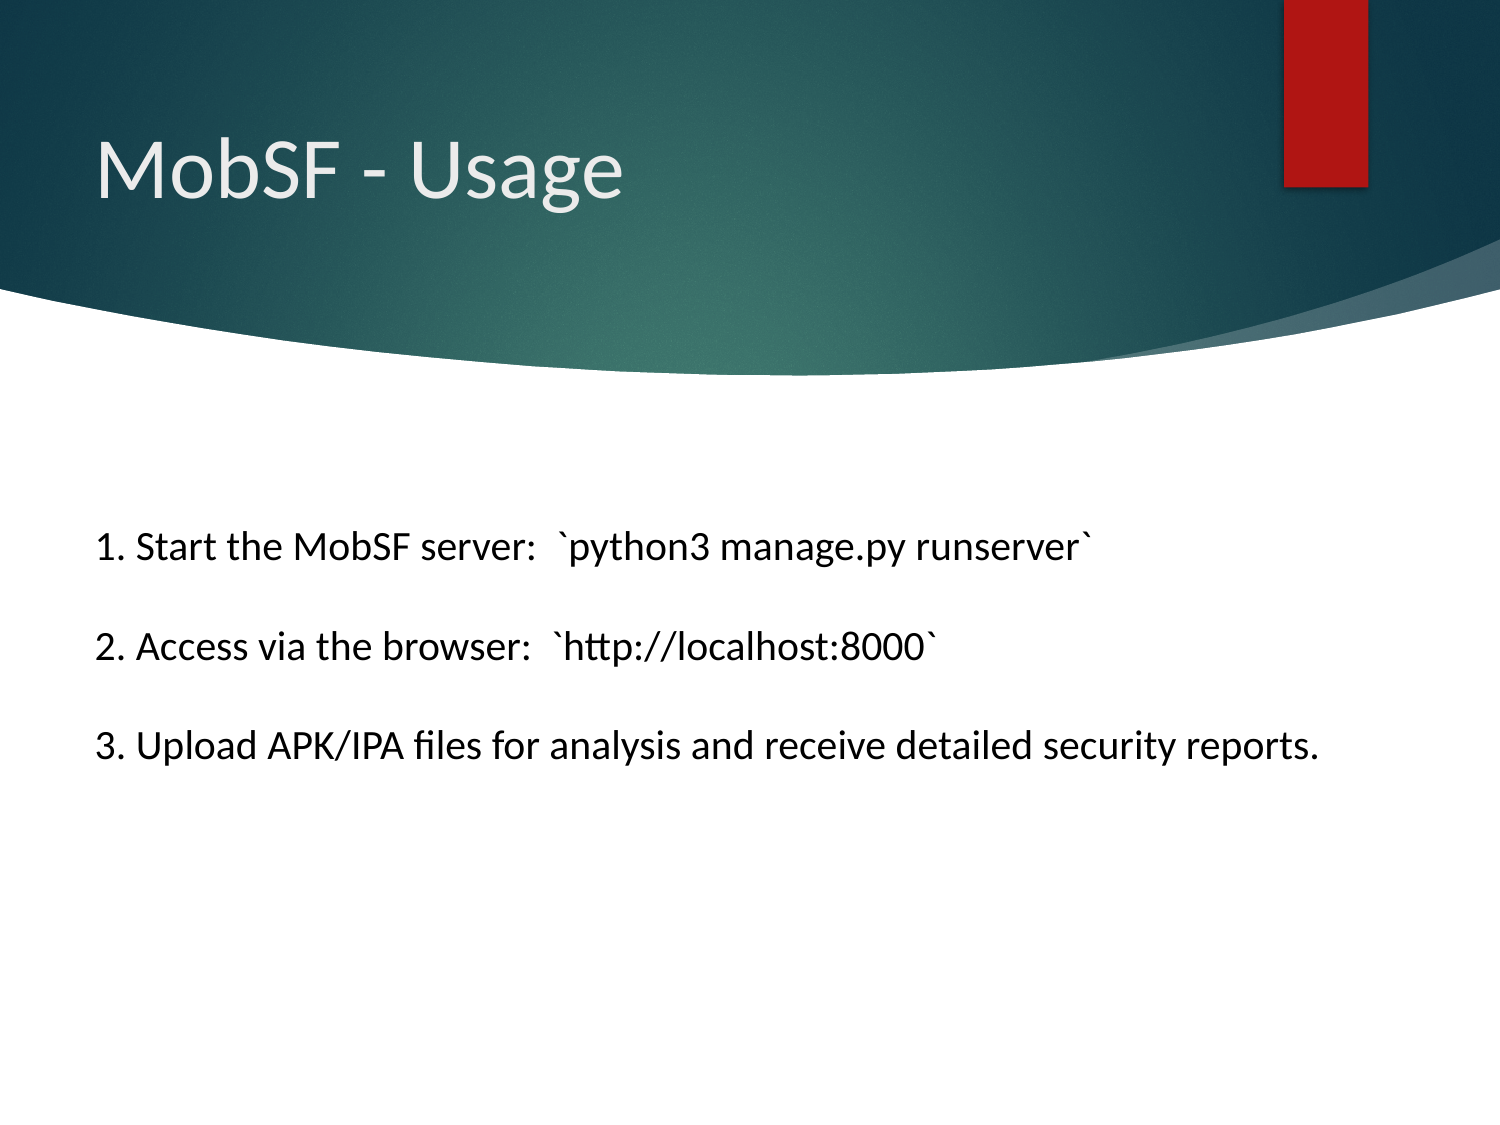

# MobSF - Usage

1. Start the MobSF server:  `python3 manage.py runserver`
2. Access via the browser:  `http://localhost:8000`
3. Upload APK/IPA files for analysis and receive detailed security reports.